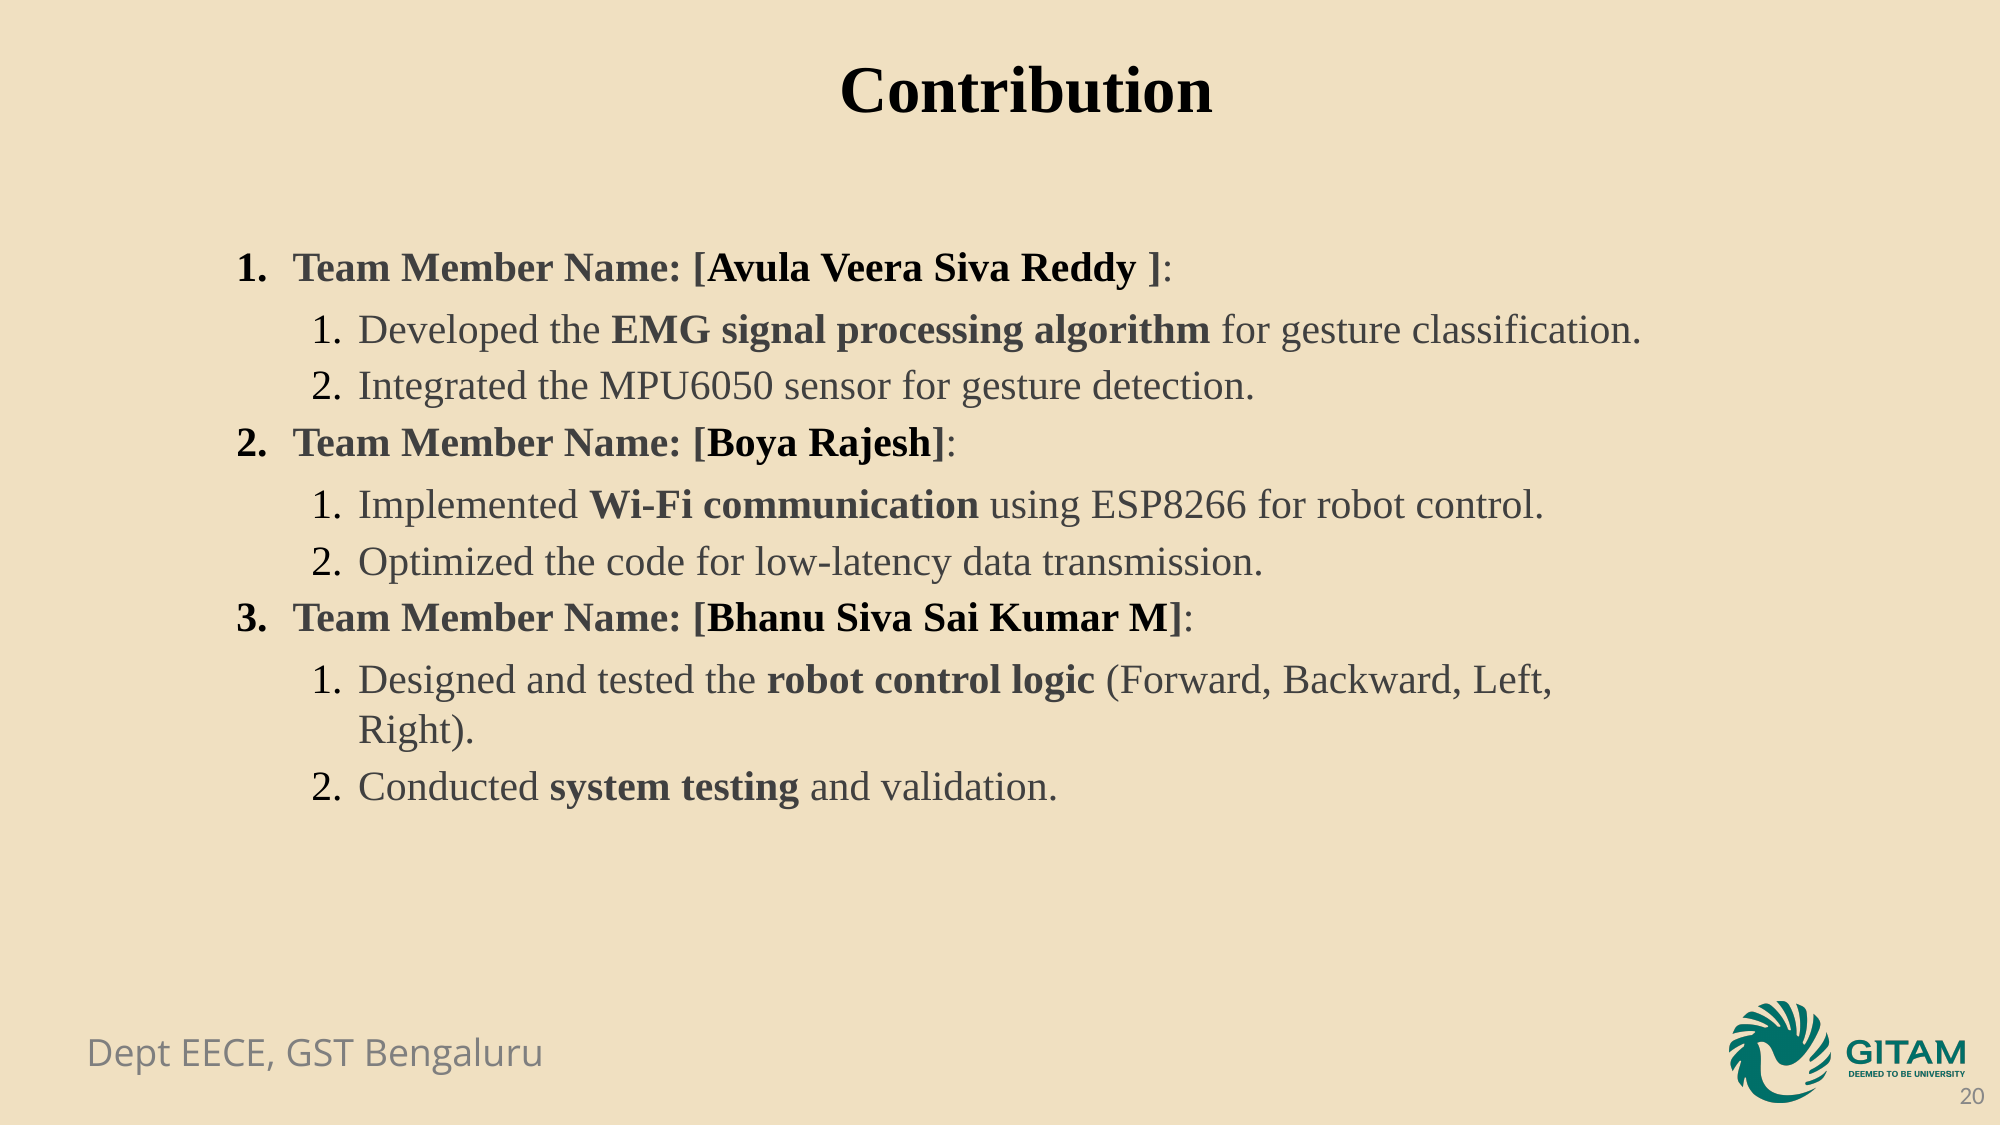

Contribution
Team Member Name: [Avula Veera Siva Reddy ]:
Developed the EMG signal processing algorithm for gesture classification.
Integrated the MPU6050 sensor for gesture detection.
Team Member Name: [Boya Rajesh]:
Implemented Wi-Fi communication using ESP8266 for robot control.
Optimized the code for low-latency data transmission.
Team Member Name: [Bhanu Siva Sai Kumar M]:
Designed and tested the robot control logic (Forward, Backward, Left, Right).
Conducted system testing and validation.
20